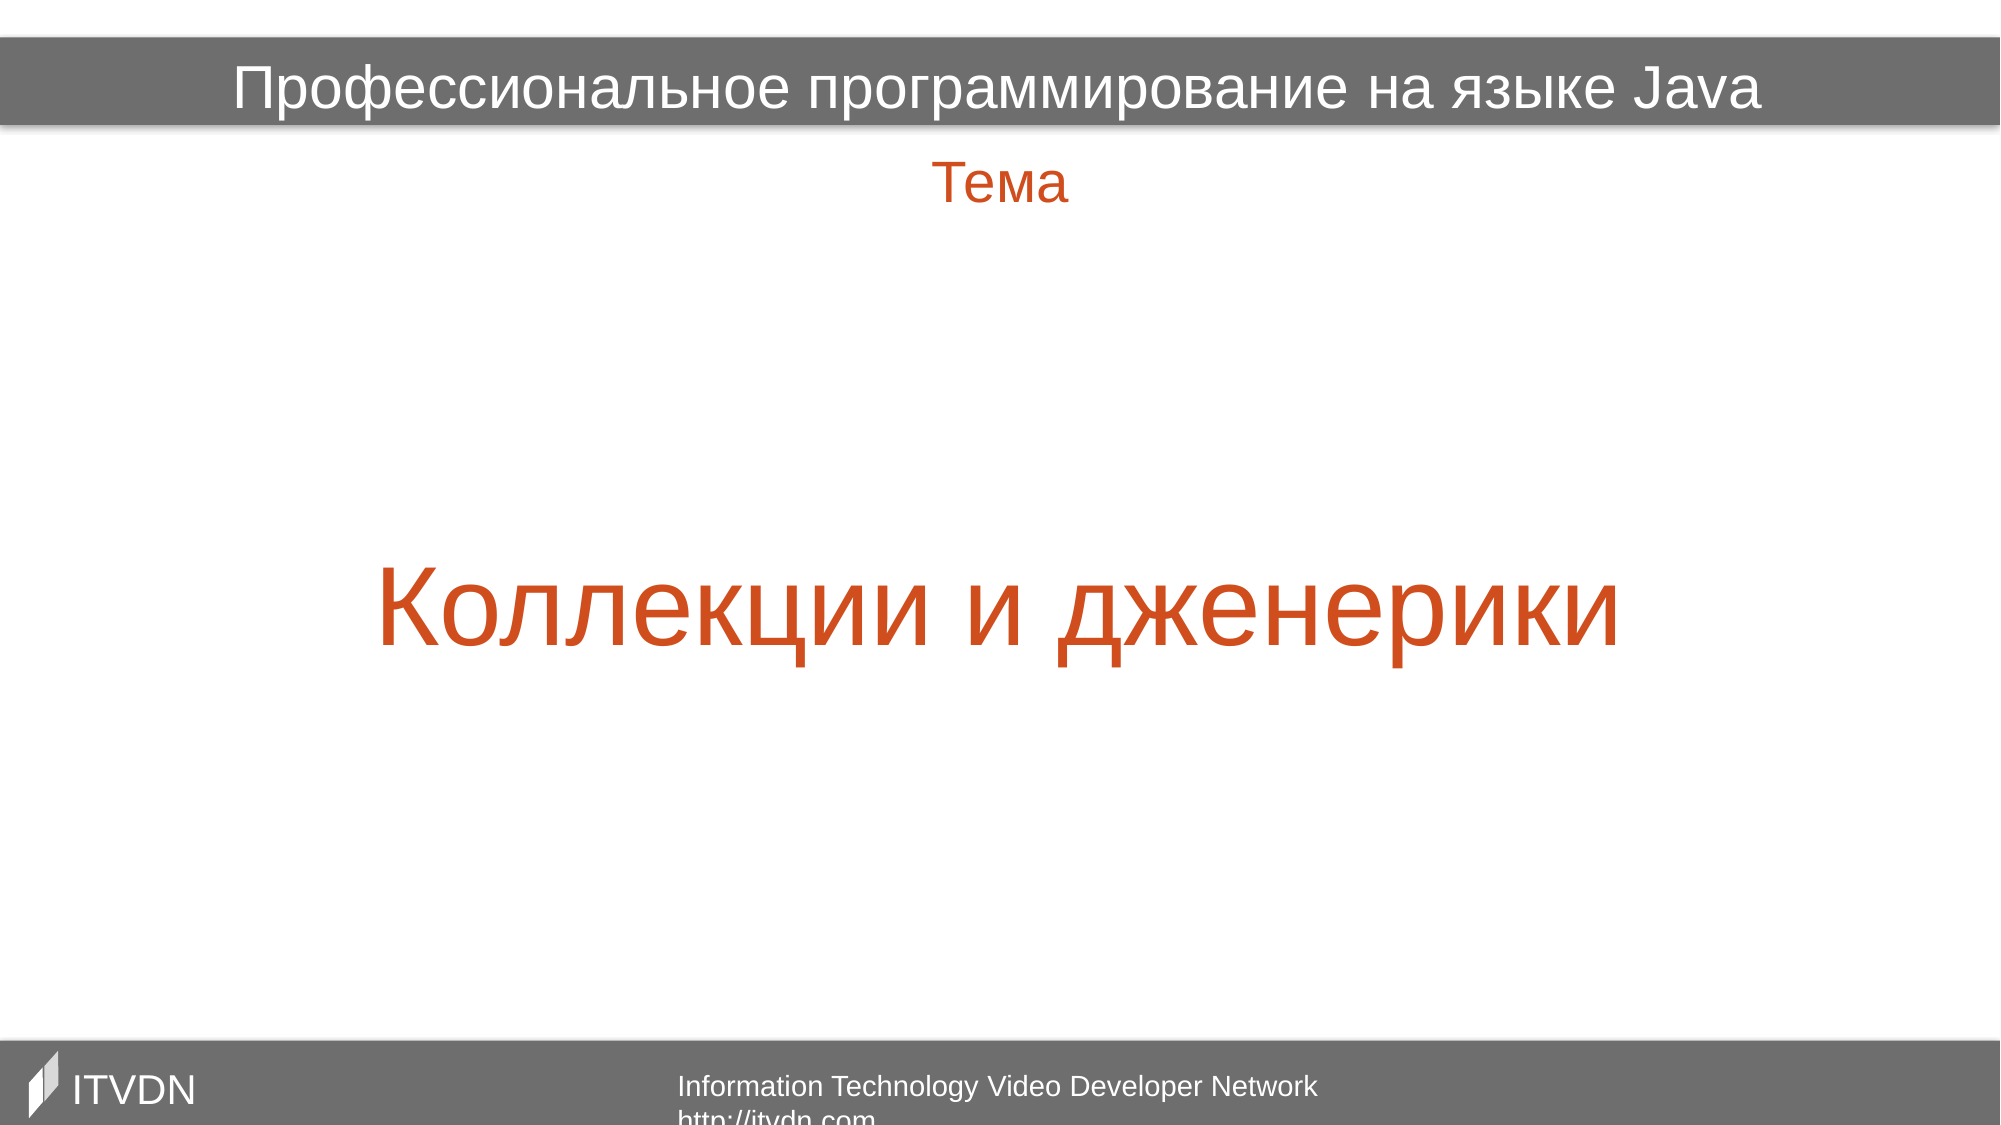

Профессиональное программирование на языке Java
Тема
Коллекции и дженерики

ITVDN
Information Technology Video Developer Network                                                       http://itvdn.com